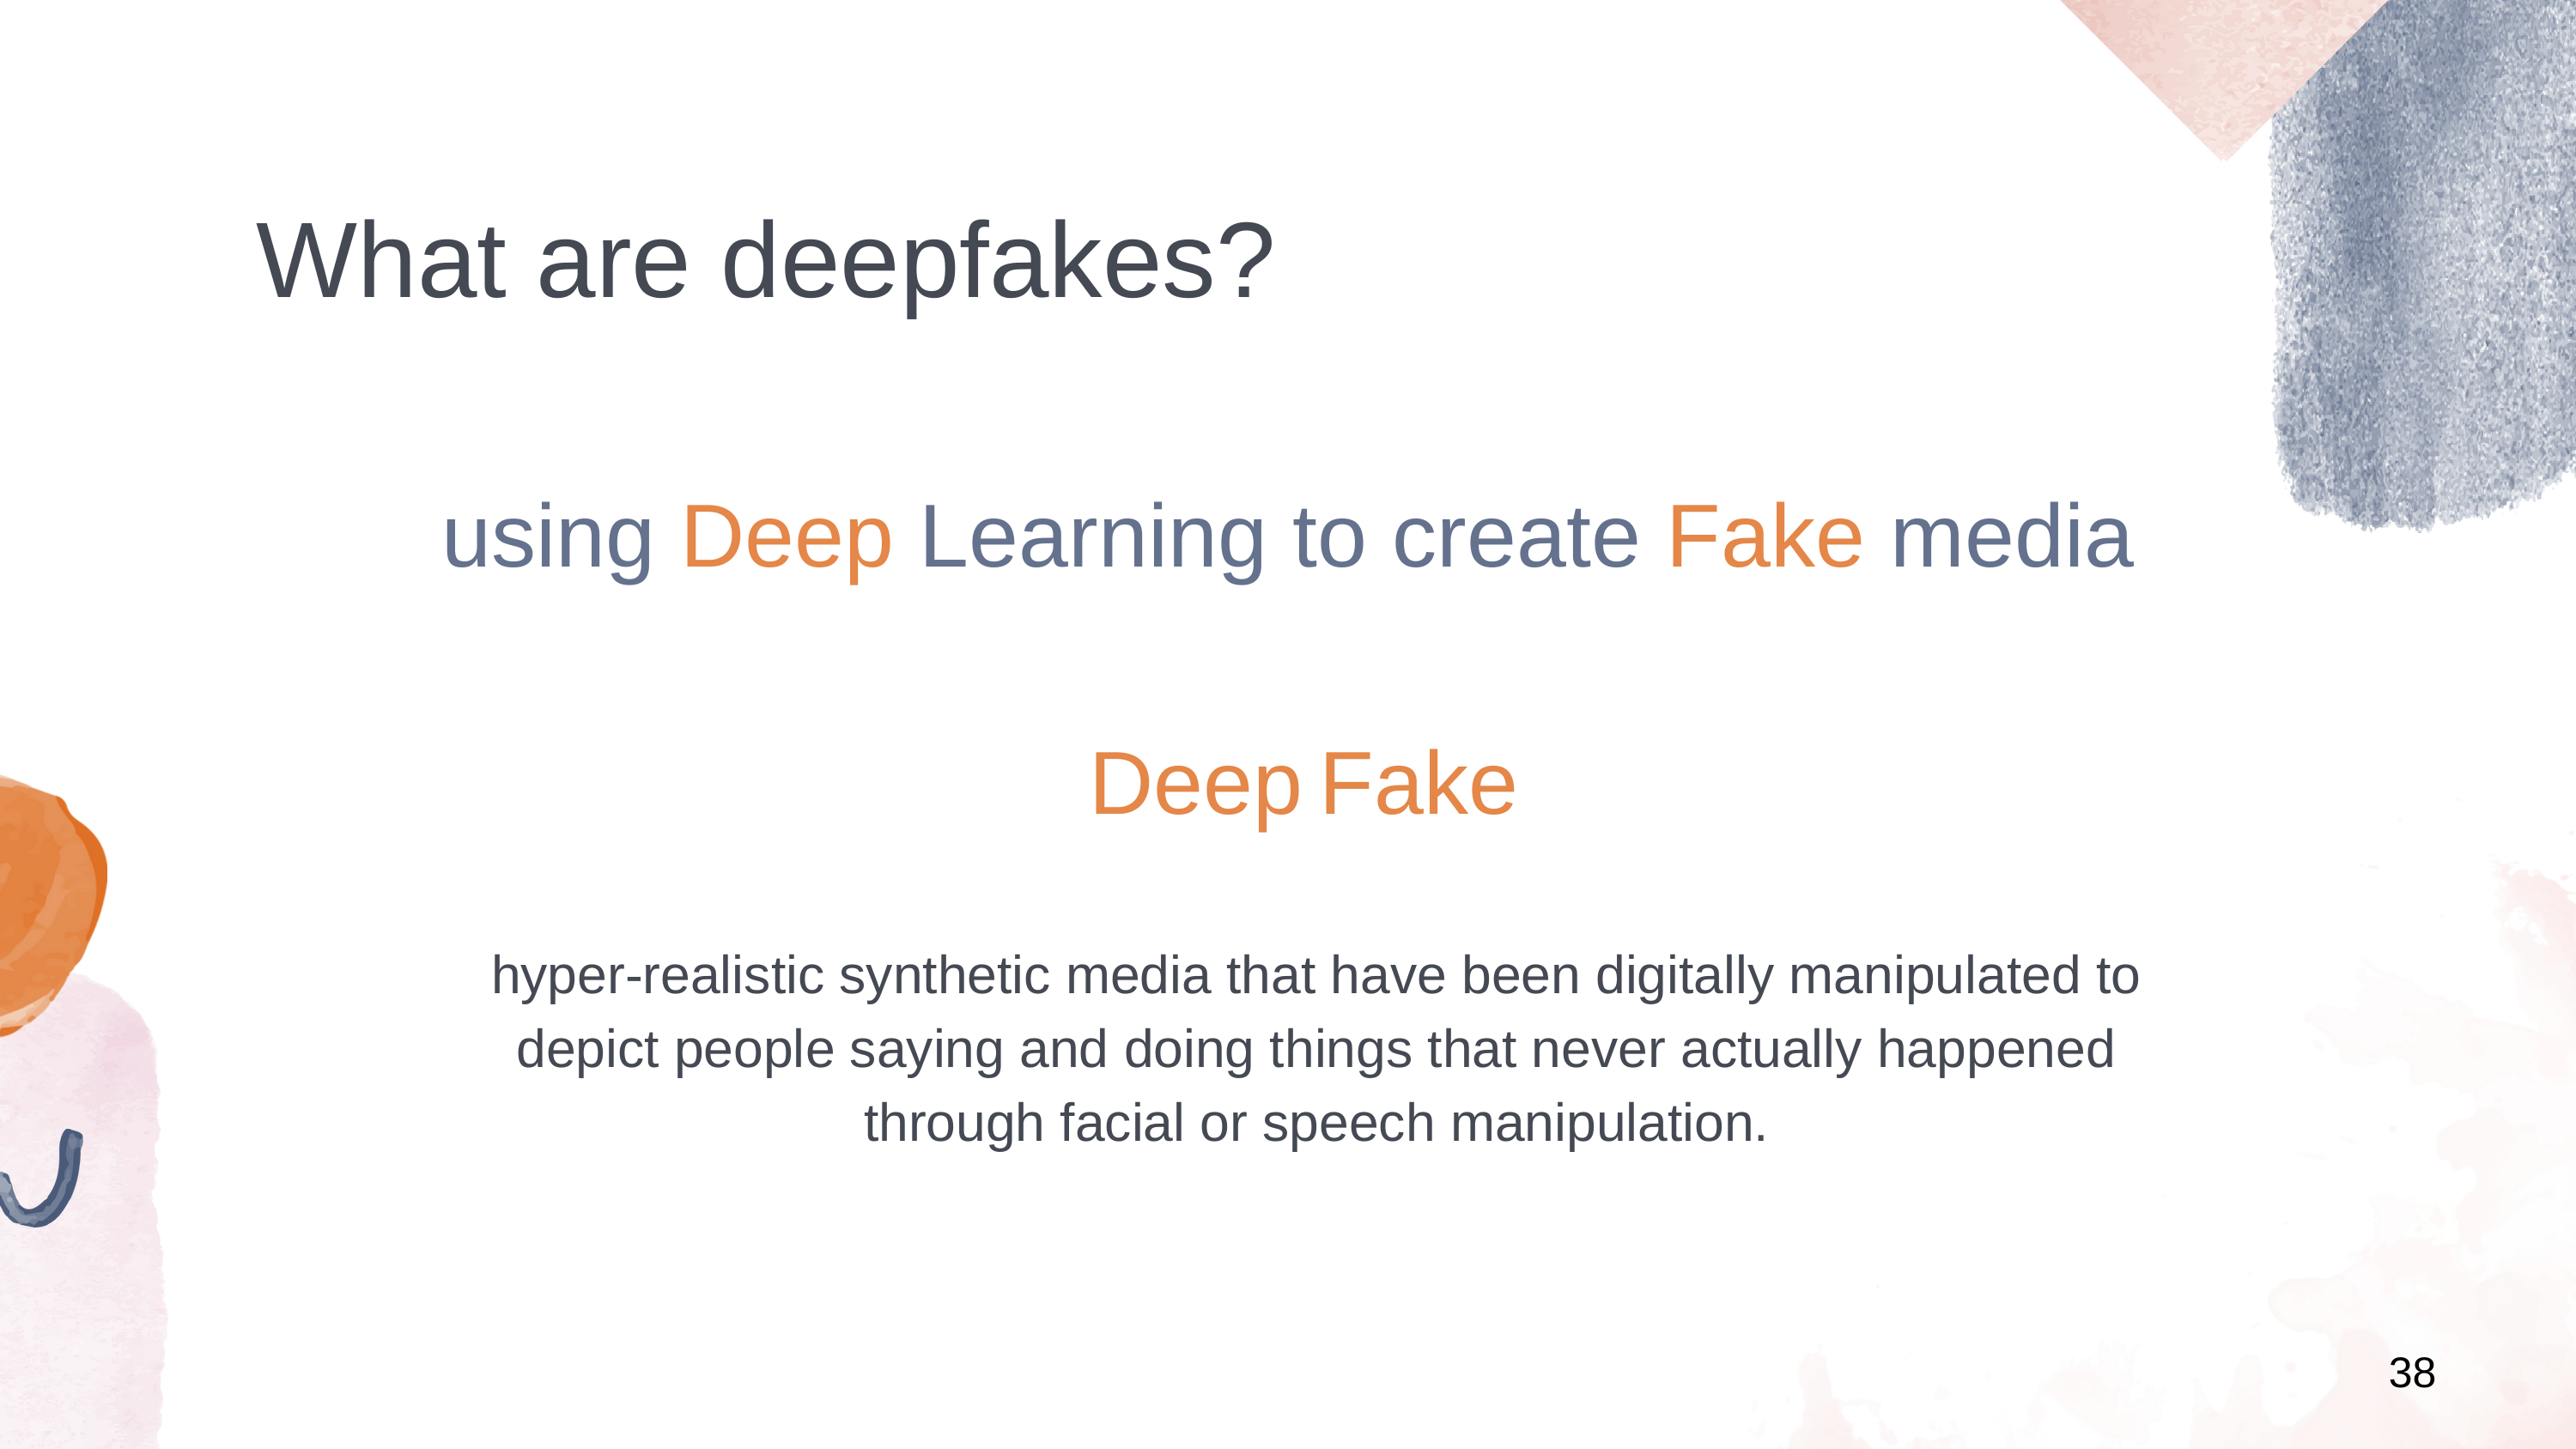

What are deepfakes?
using Deep Learning to create Fake media
Deep
Fake

hyper-realistic synthetic media that have been digitally manipulated to depict people saying and doing things that never actually happened through facial or speech manipulation.

38